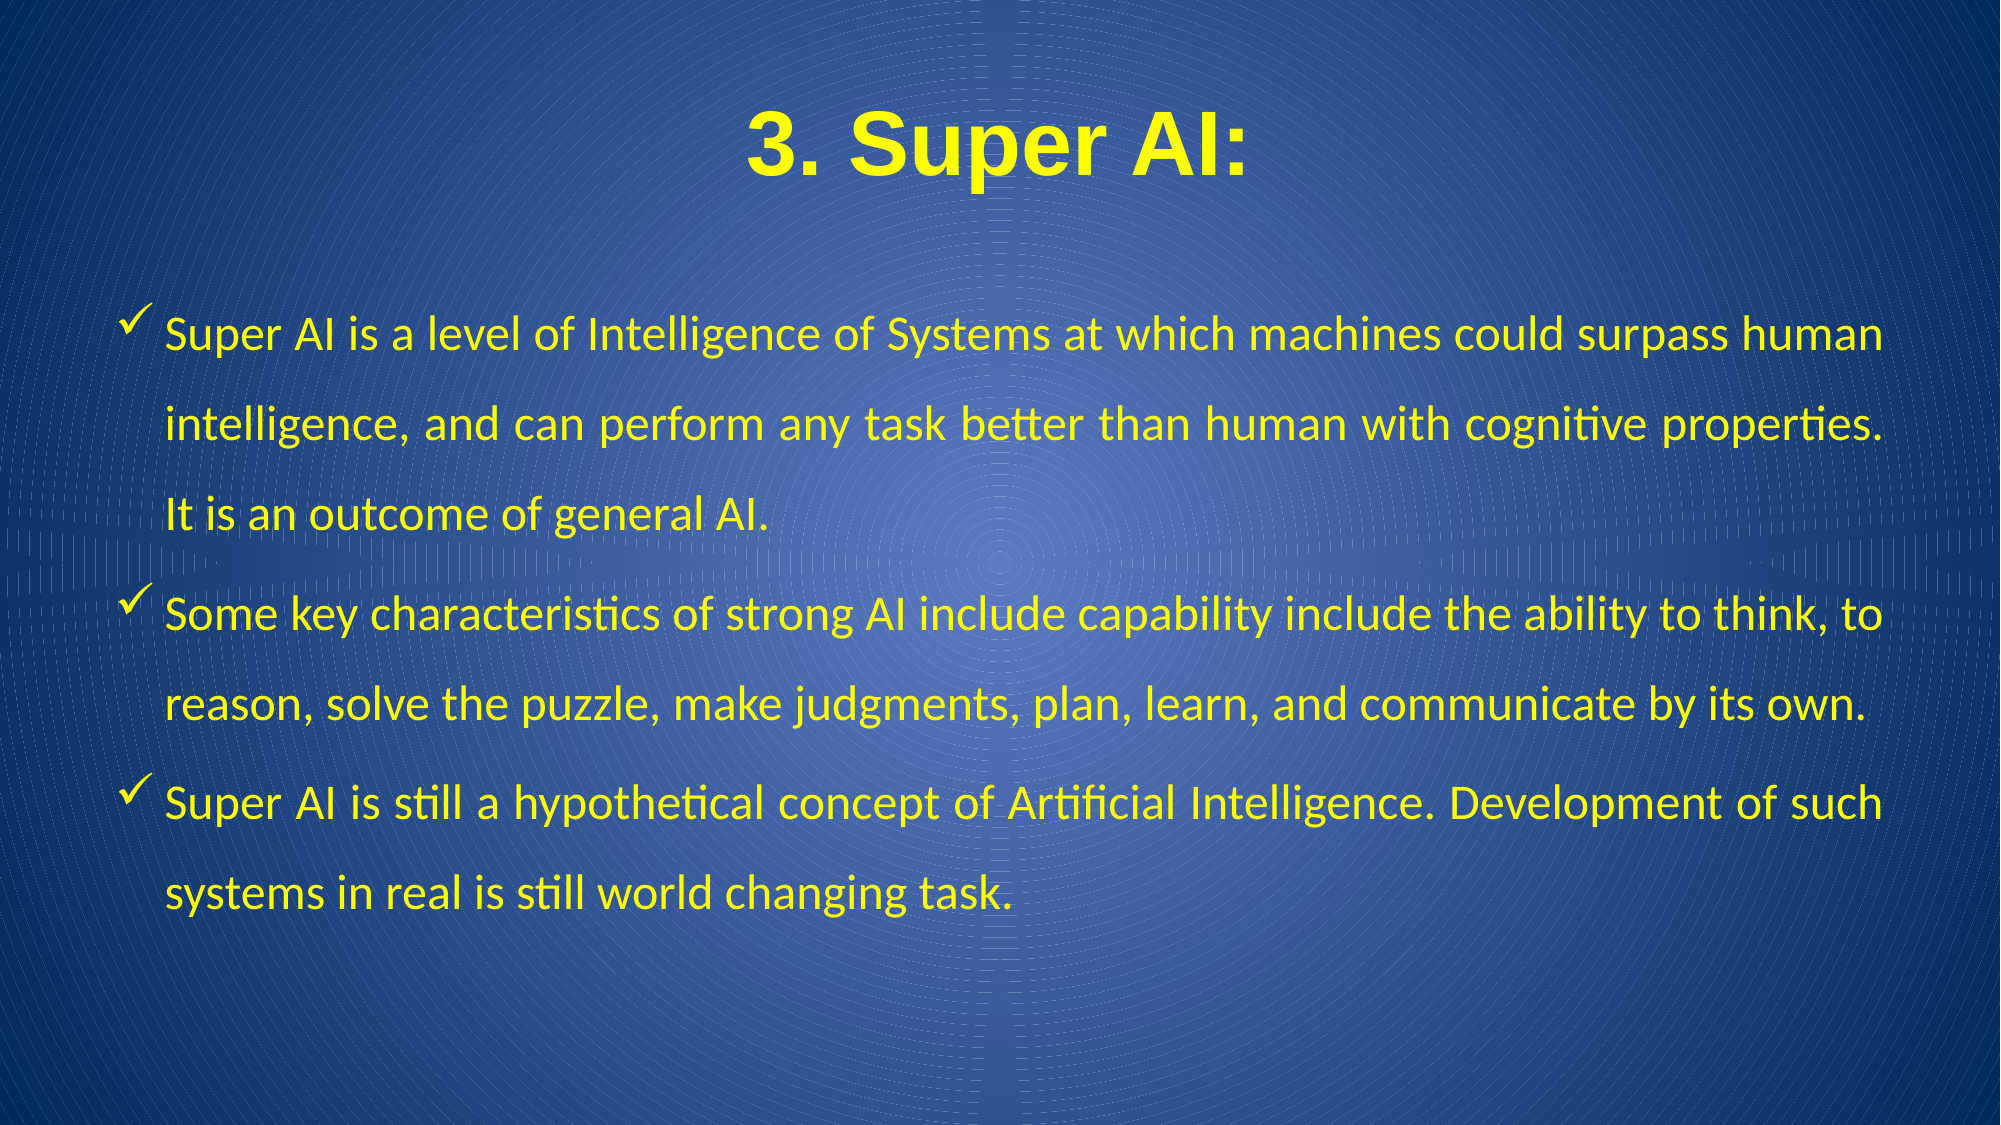

# 3. Super AI:
Super AI is a level of Intelligence of Systems at which machines could surpass human intelligence, and can perform any task better than human with cognitive properties. It is an outcome of general AI.
Some key characteristics of strong AI include capability include the ability to think, to reason, solve the puzzle, make judgments, plan, learn, and communicate by its own.
Super AI is still a hypothetical concept of Artificial Intelligence. Development of such systems in real is still world changing task.